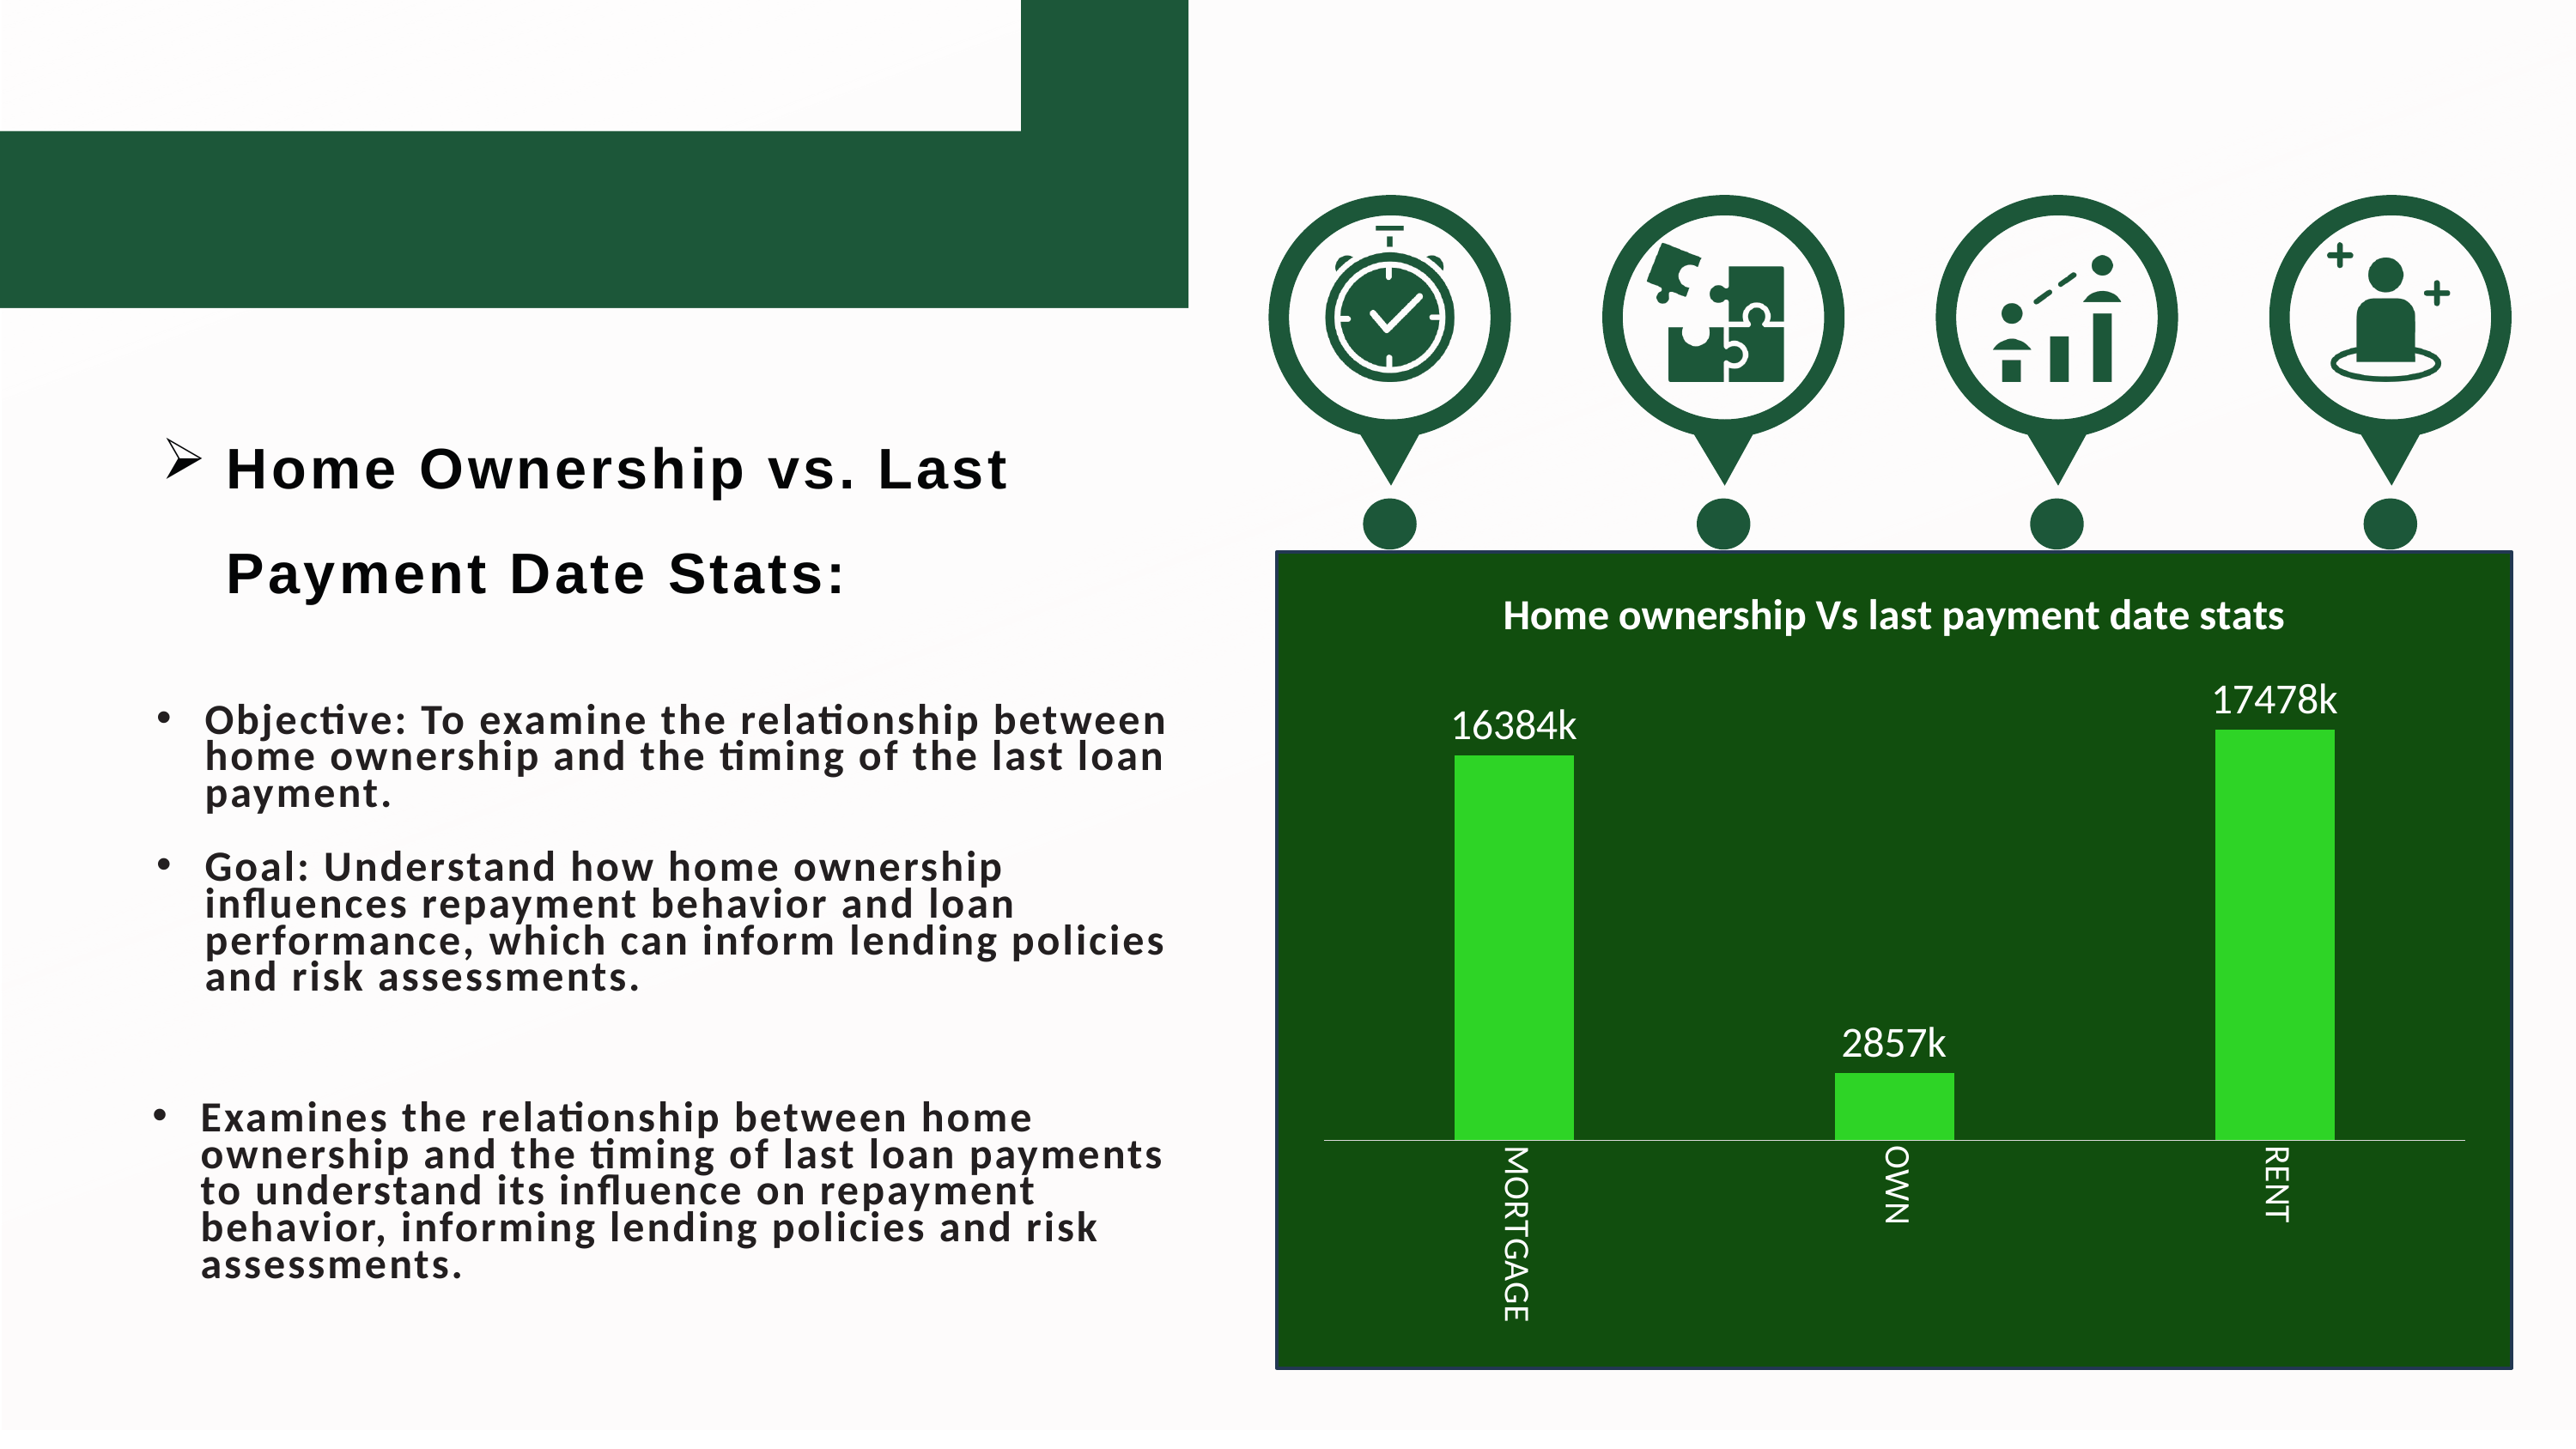

### Chart: Home ownership Vs last payment date stats

| Category | Total |
|---|---|
| MORTGAGE | 16384.0 |
| OWN | 2857.0 |
| RENT | 17478.0 |
Home Ownership vs. Last Payment Date Stats:
Objective: To examine the relationship between home ownership and the timing of the last loan payment.

Goal: Understand how home ownership influences repayment behavior and loan performance, which can inform lending policies and risk assessments.
Examines the relationship between home ownership and the timing of last loan payments to understand its influence on repayment behavior, informing lending policies and risk assessments.